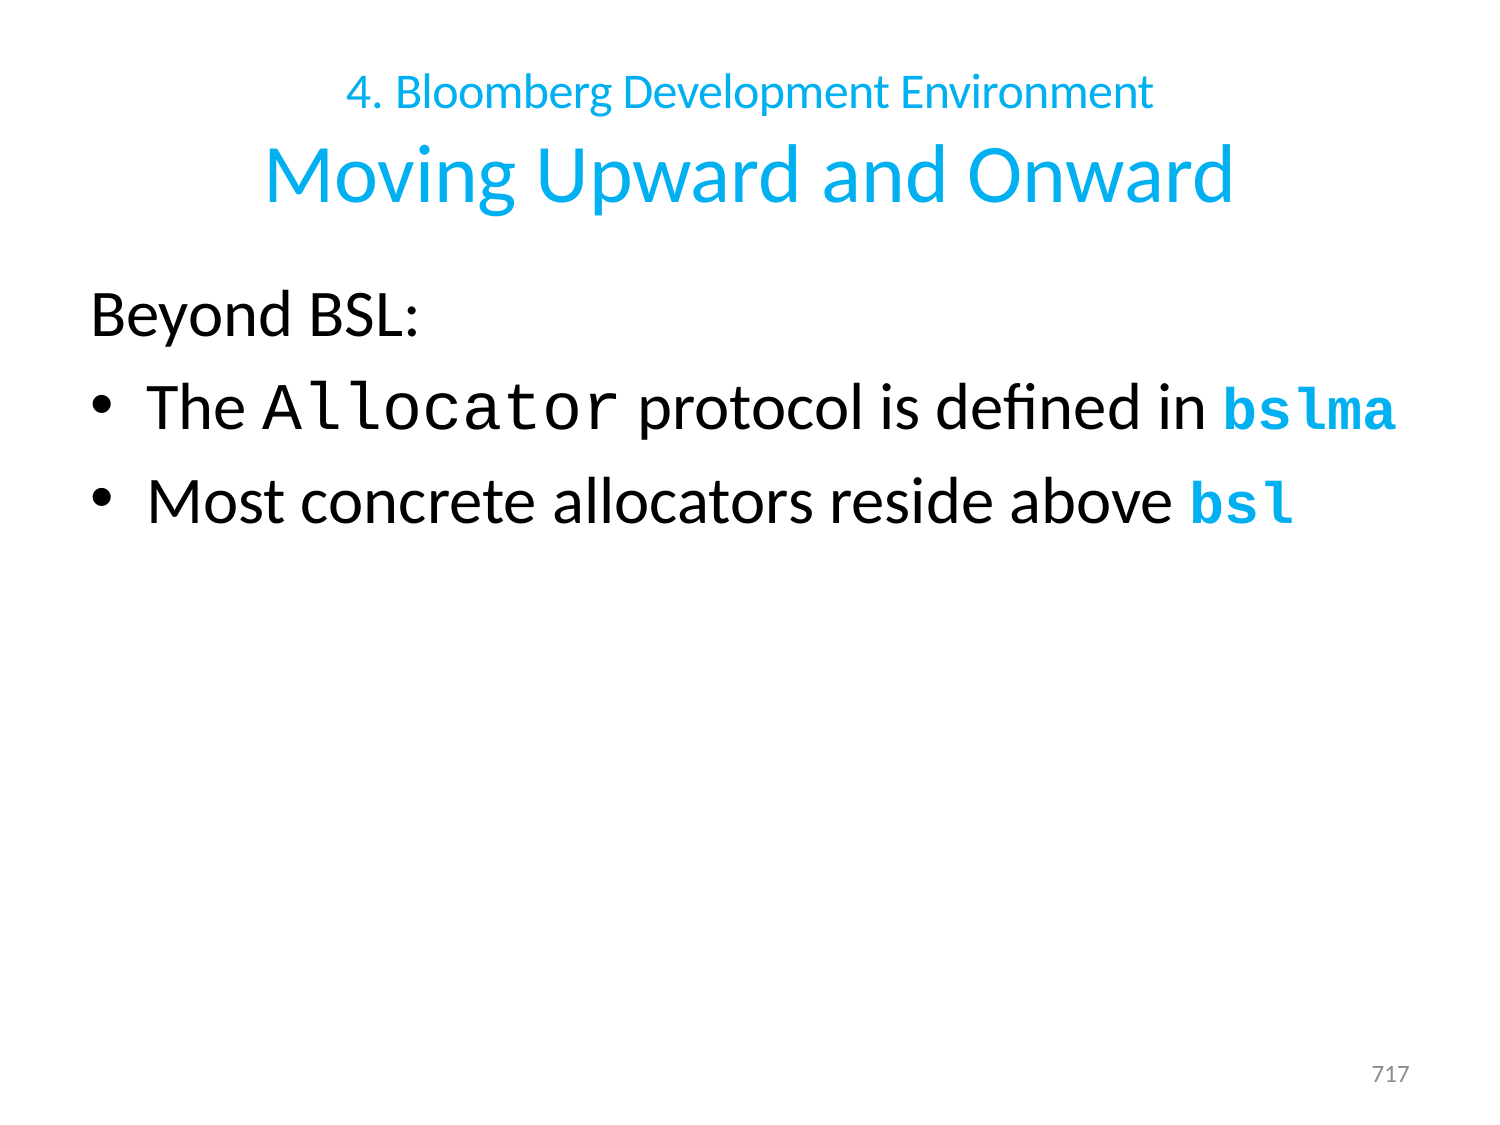

# 4. Bloomberg Development Environment Moving Upward and Onward
Beyond BSL:
The Allocator protocol is defined in bslma
Most concrete allocators reside above bsl
717